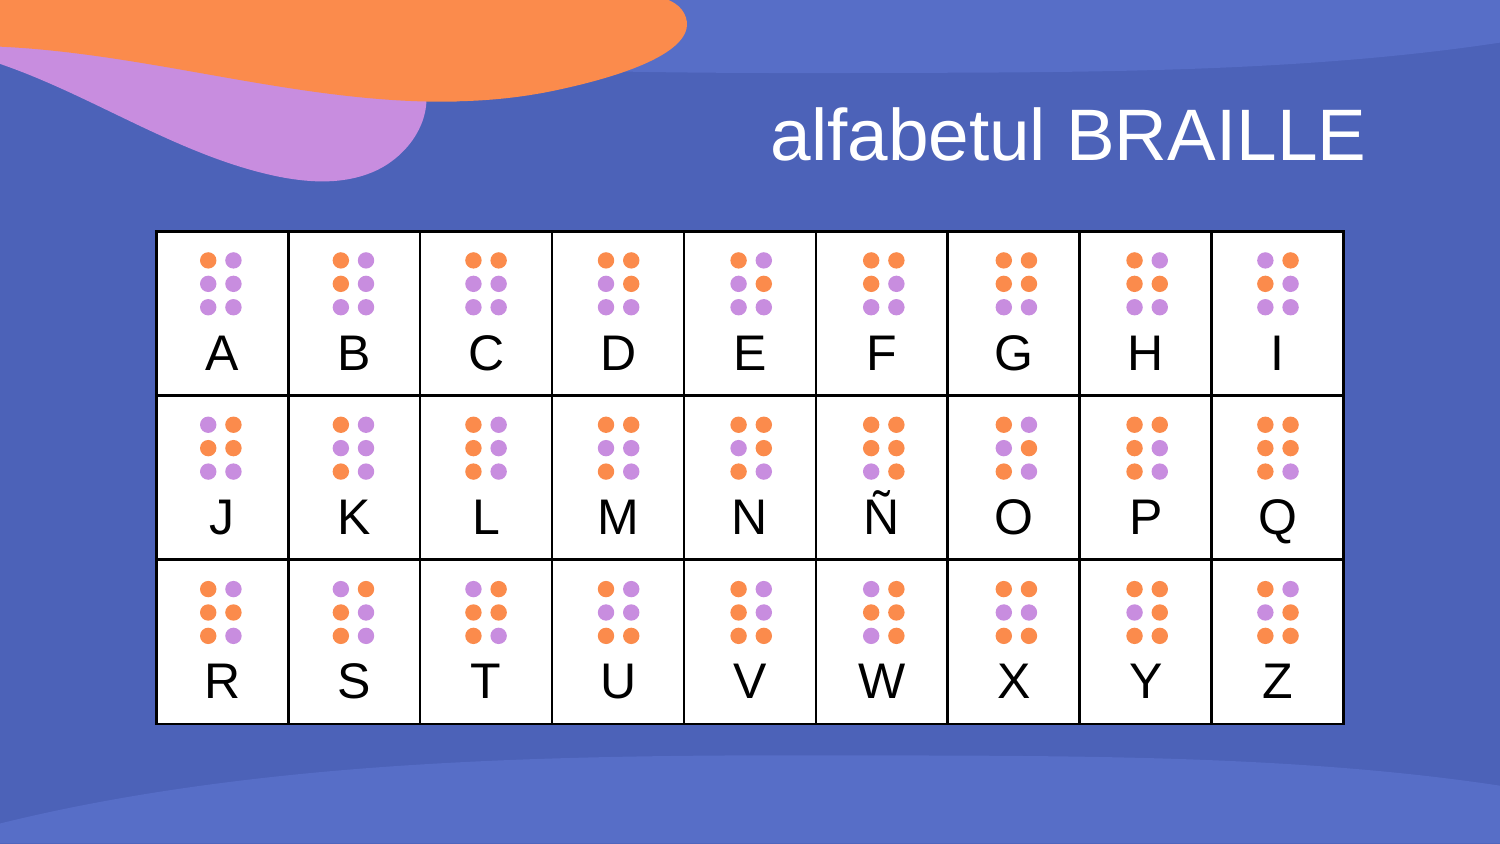

# alfabetul BRAILLE
| A | B | C | D | E | F | G | H | I |
| --- | --- | --- | --- | --- | --- | --- | --- | --- |
| J | K | L | M | N | Ñ | O | P | Q |
| R | S | T | U | V | W | X | Y | Z |